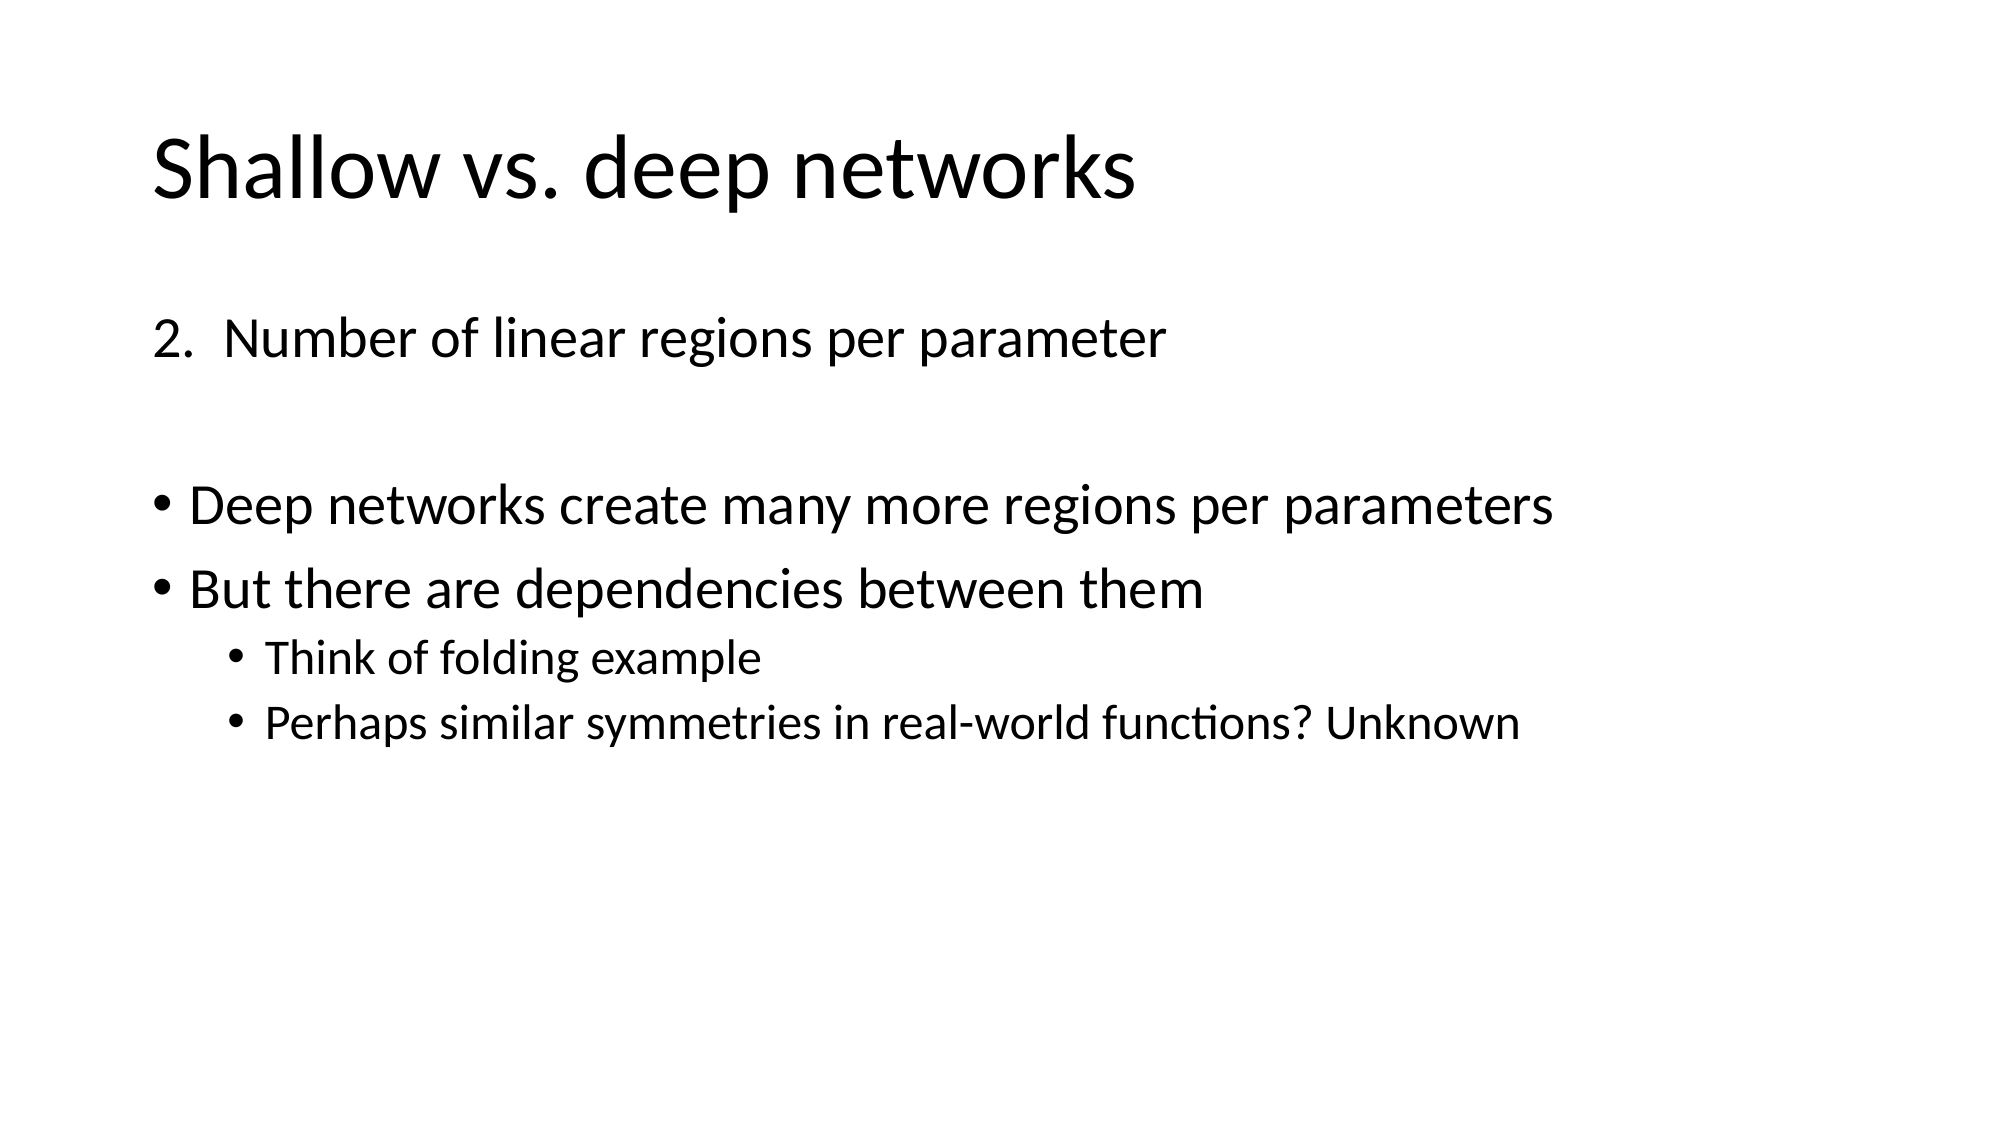

# Shallow vs. deep networks
2.  Number of linear regions per parameter

Deep networks create many more regions per parameters
But there are dependencies between them
Think of folding example
Perhaps similar symmetries in real-world functions? Unknown